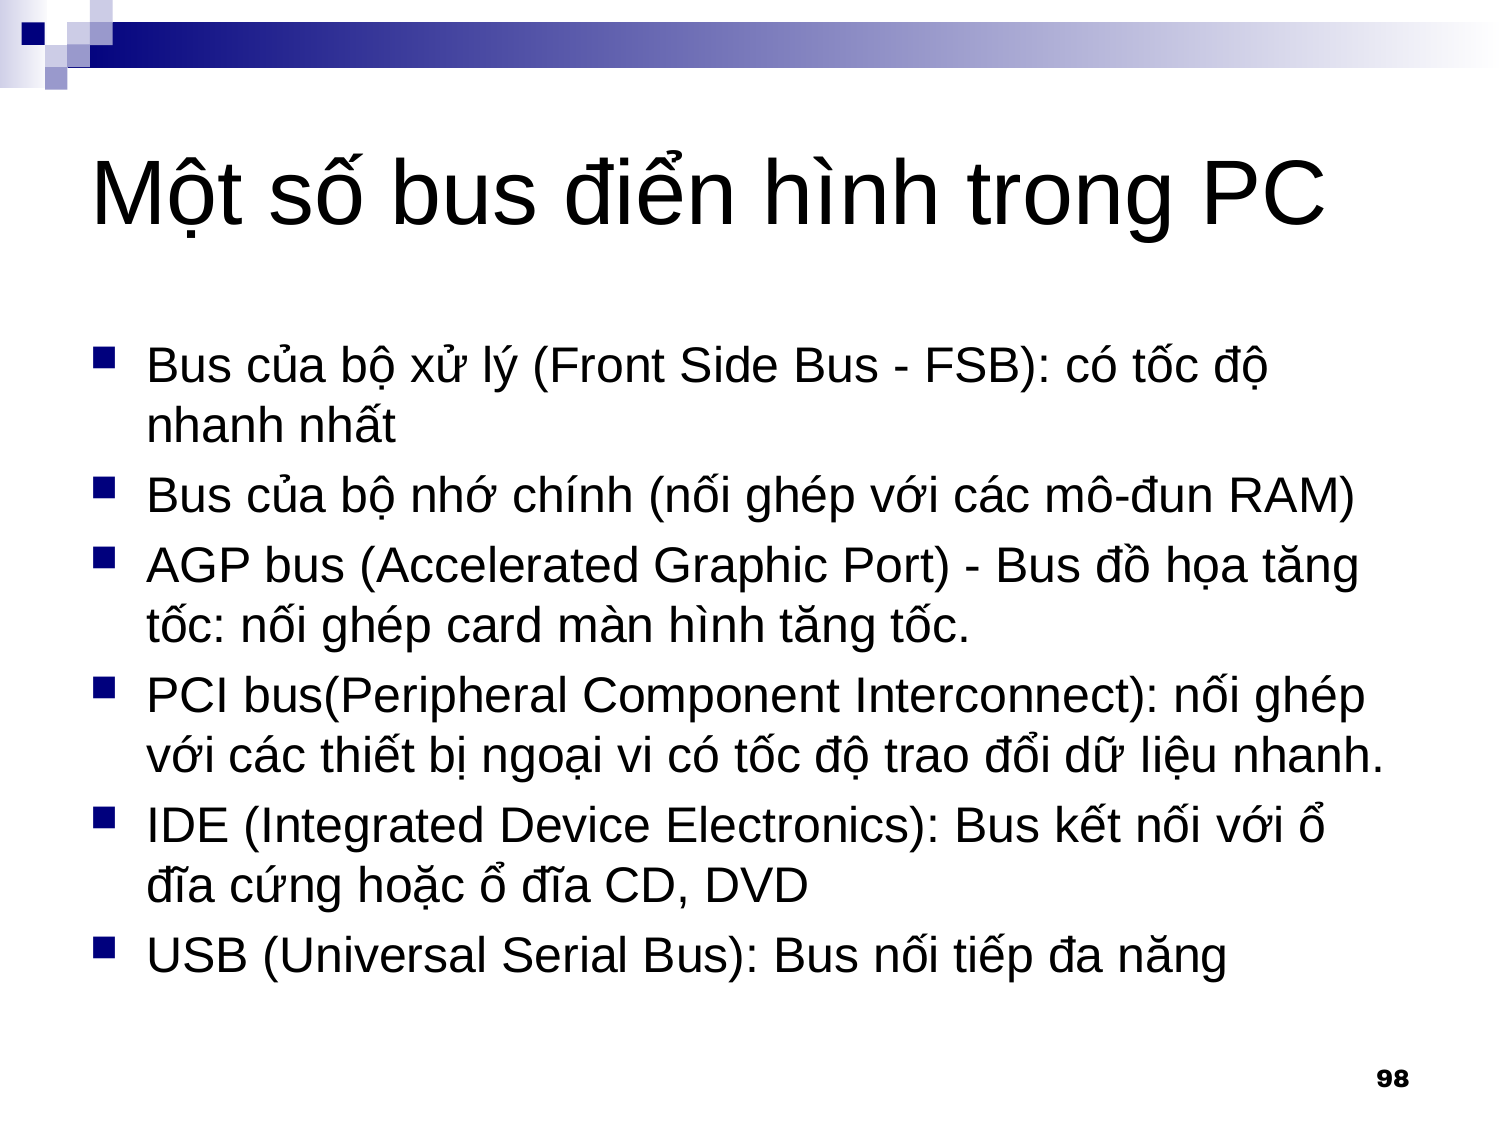

# Một số bus điển hình trong PC
Bus của bộ xử lý (Front Side Bus - FSB): có tốc độ nhanh nhất
Bus của bộ nhớ chính (nối ghép với các mô-đun RAM)
AGP bus (Accelerated Graphic Port) - Bus đồ họa tăng tốc: nối ghép card màn hình tăng tốc.
PCI bus(Peripheral Component Interconnect): nối ghép với các thiết bị ngoại vi có tốc độ trao đổi dữ liệu nhanh.
IDE (Integrated Device Electronics): Bus kết nối với ổ đĩa cứng hoặc ổ đĩa CD, DVD
USB (Universal Serial Bus): Bus nối tiếp đa năng
98